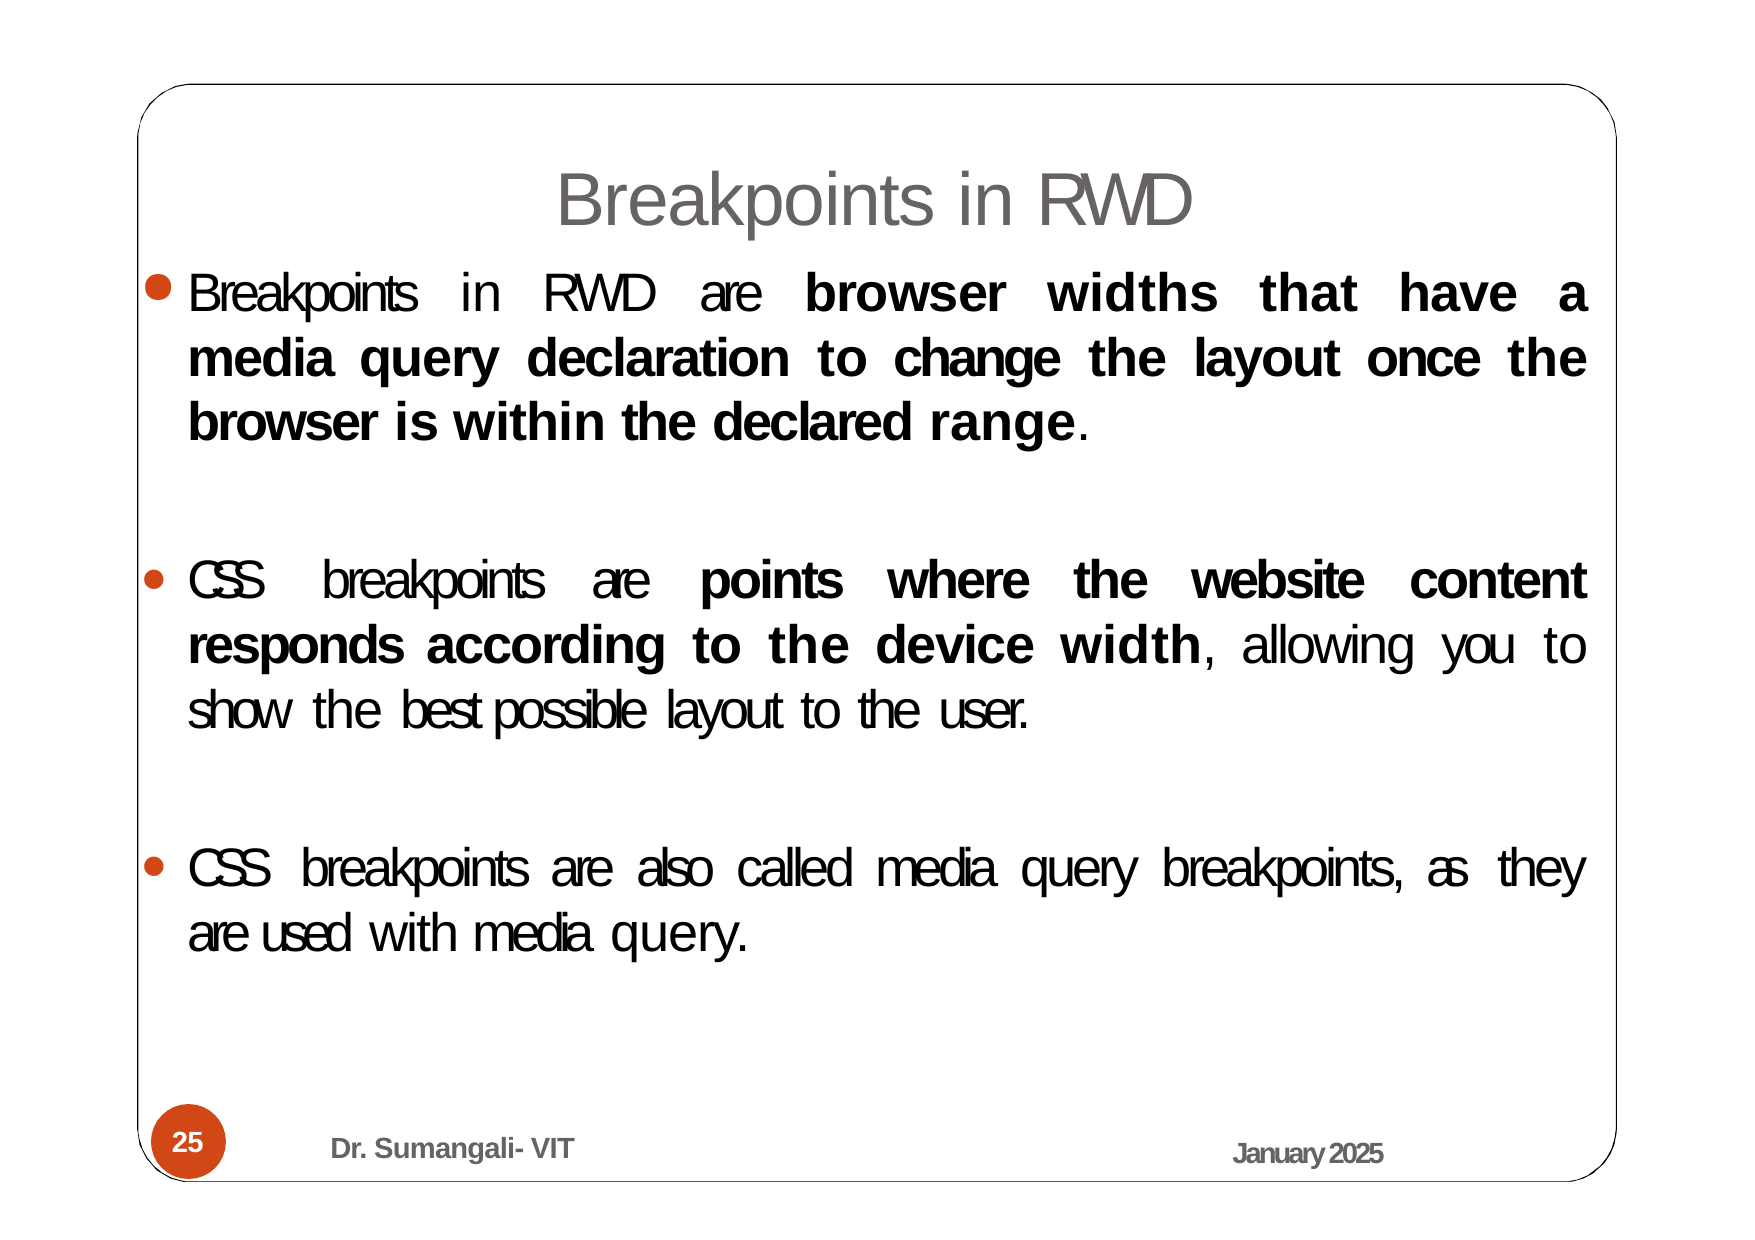

# Breakpoints in RWD
Breakpoints in RWD are browser widths that have a media query declaration to change the layout once the browser is within the declared range.

CSS breakpoints are points where the website content responds according to the device width, allowing you to show the best possible layout to the user.

CSS breakpoints are also called media query breakpoints, as they are used with media query.

25
Dr. Sumangali- VIT
January 2025